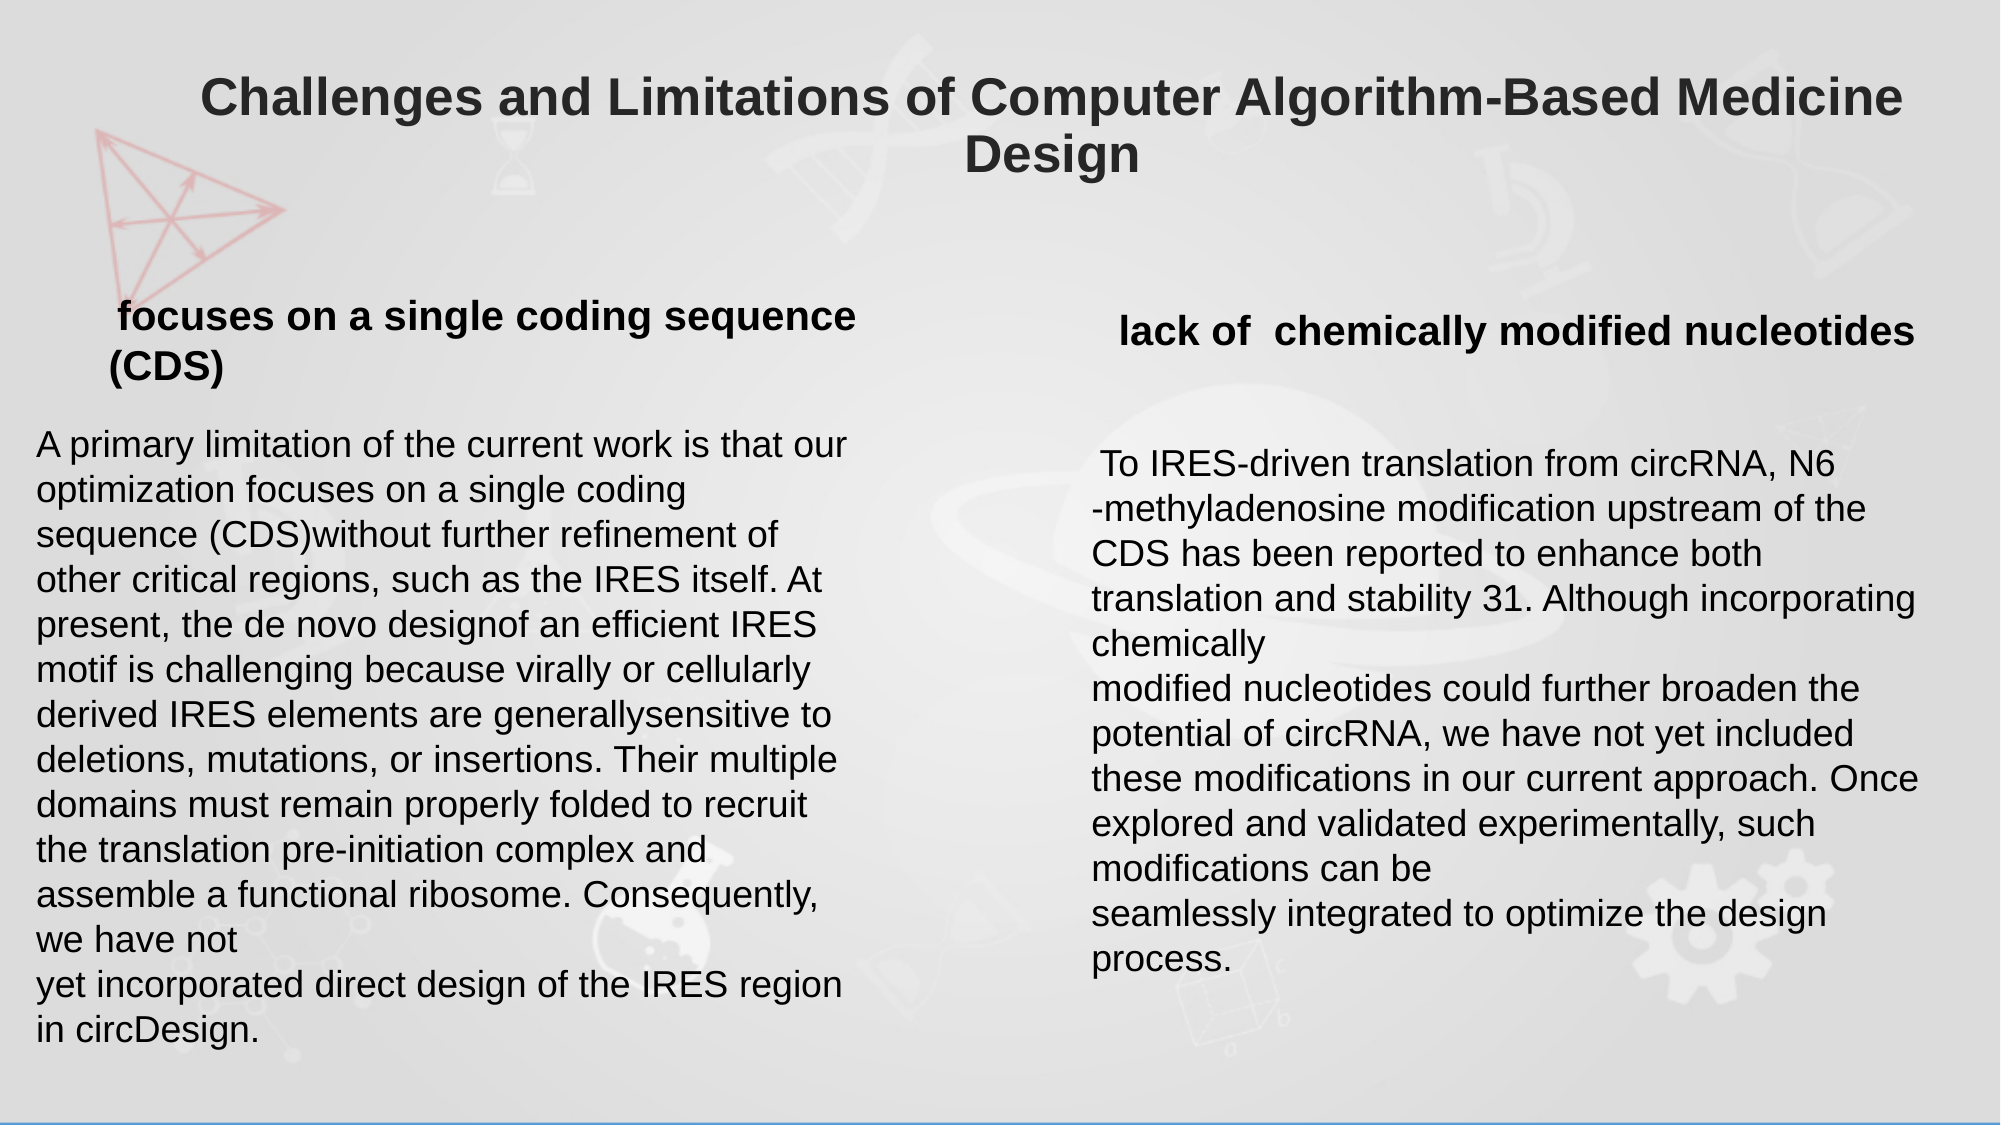

# Challenges and Limitations of Computer Algorithm-Based Medicine Design
 focuses on a single coding sequence (CDS)
lack of  chemically modified nucleotides
A primary limitation of the current work is that our optimization focuses on a single coding sequence (CDS)without further refinement of other critical regions, such as the IRES itself. At present, the de novo designof an efficient IRES motif is challenging because virally or cellularly derived IRES elements are generallysensitive to deletions, mutations, or insertions. Their multiple domains must remain properly folded to recruit the translation pre-initiation complex and assemble a functional ribosome. Consequently, we have not
yet incorporated direct design of the IRES region in circDesign.
 To IRES-driven translation from circRNA, N6
-methyladenosine modification upstream of the
CDS has been reported to enhance both translation and stability 31. Although incorporating chemically
modified nucleotides could further broaden the potential of circRNA, we have not yet included these modifications in our current approach. Once explored and validated experimentally, such modifications can be
seamlessly integrated to optimize the design process.